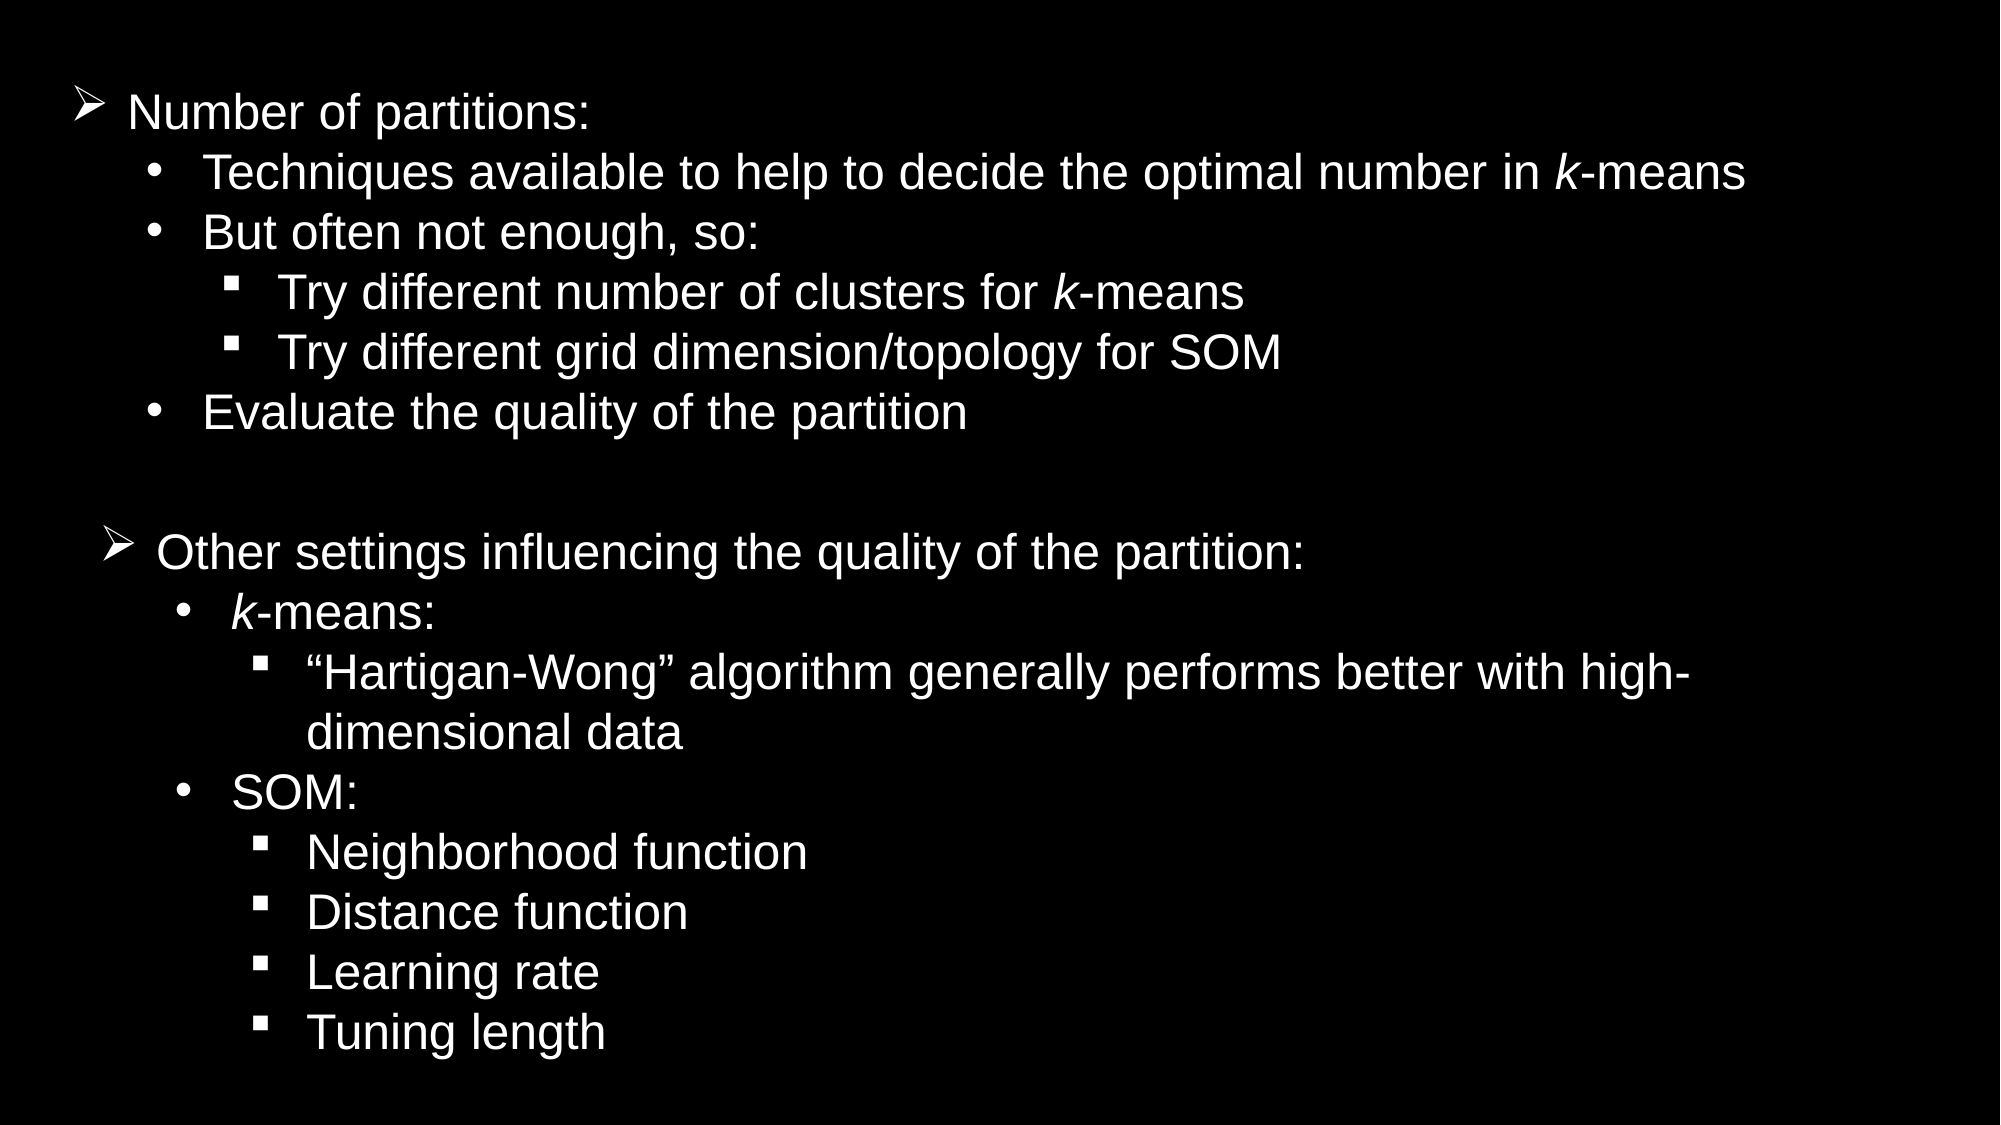

Number of partitions:
Techniques available to help to decide the optimal number in k-means
But often not enough, so:
Try different number of clusters for k-means
Try different grid dimension/topology for SOM
Evaluate the quality of the partition
Other settings influencing the quality of the partition:
k-means:
“Hartigan-Wong” algorithm generally performs better with high-dimensional data
SOM:
Neighborhood function
Distance function
Learning rate
Tuning length